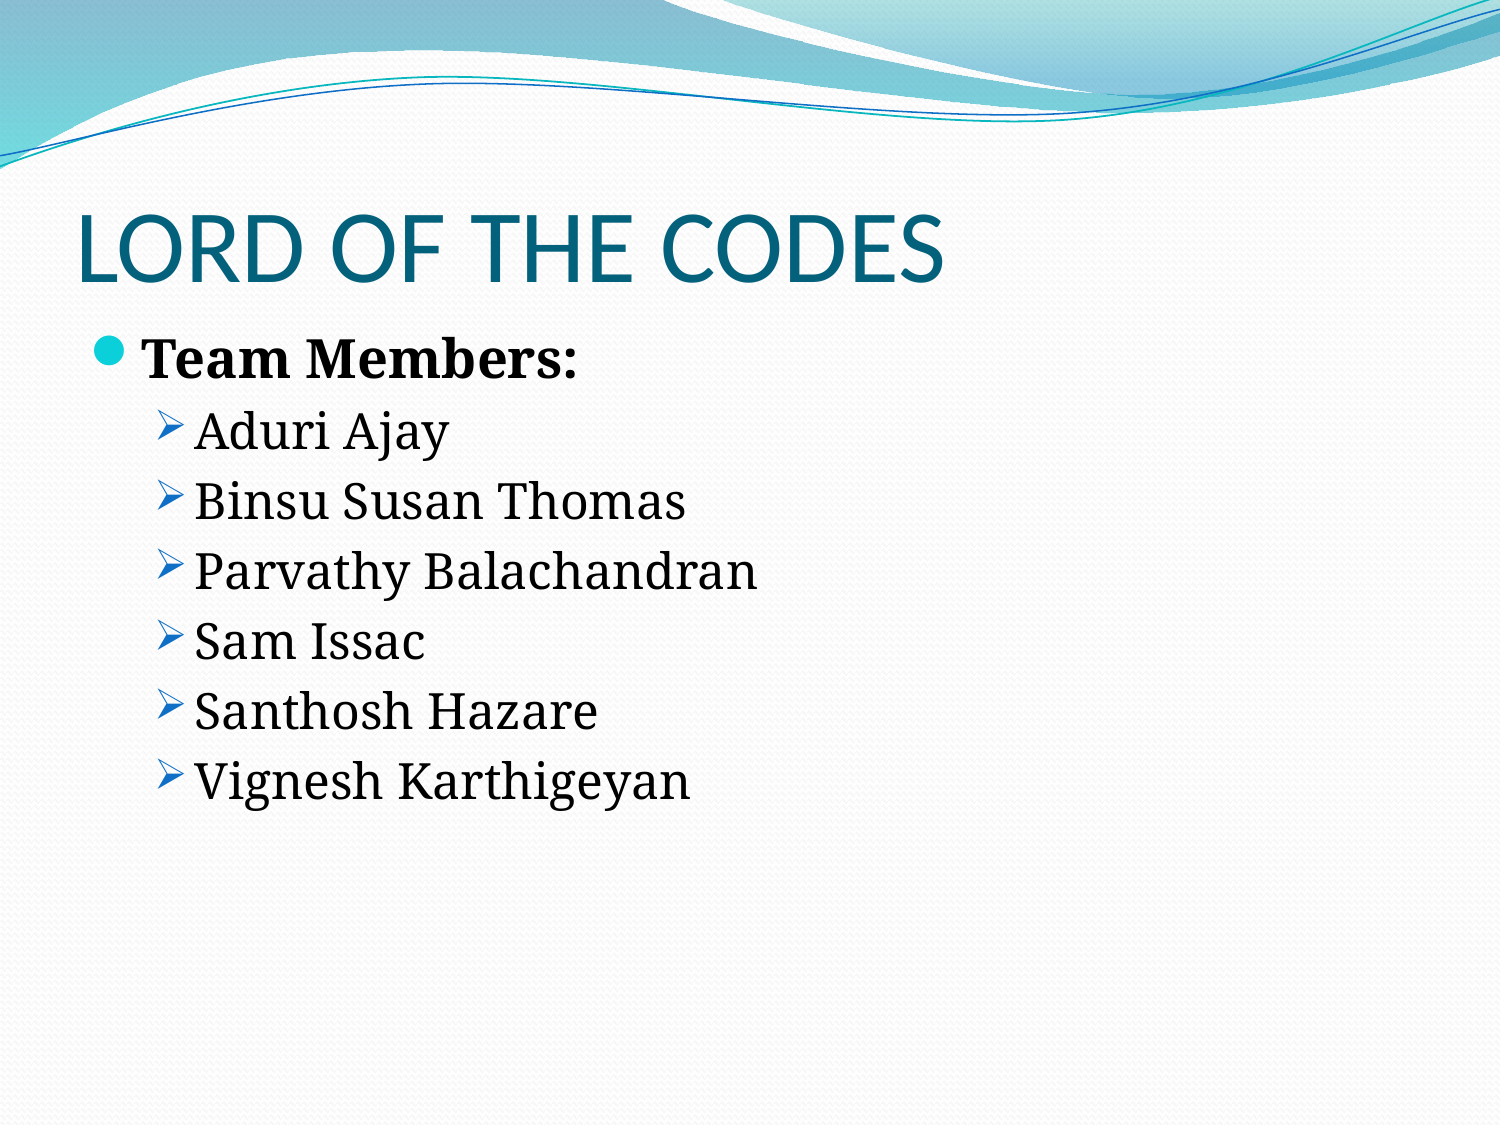

# LORD OF THE CODES
Team Members:
Aduri Ajay
Binsu Susan Thomas
Parvathy Balachandran
Sam Issac
Santhosh Hazare
Vignesh Karthigeyan